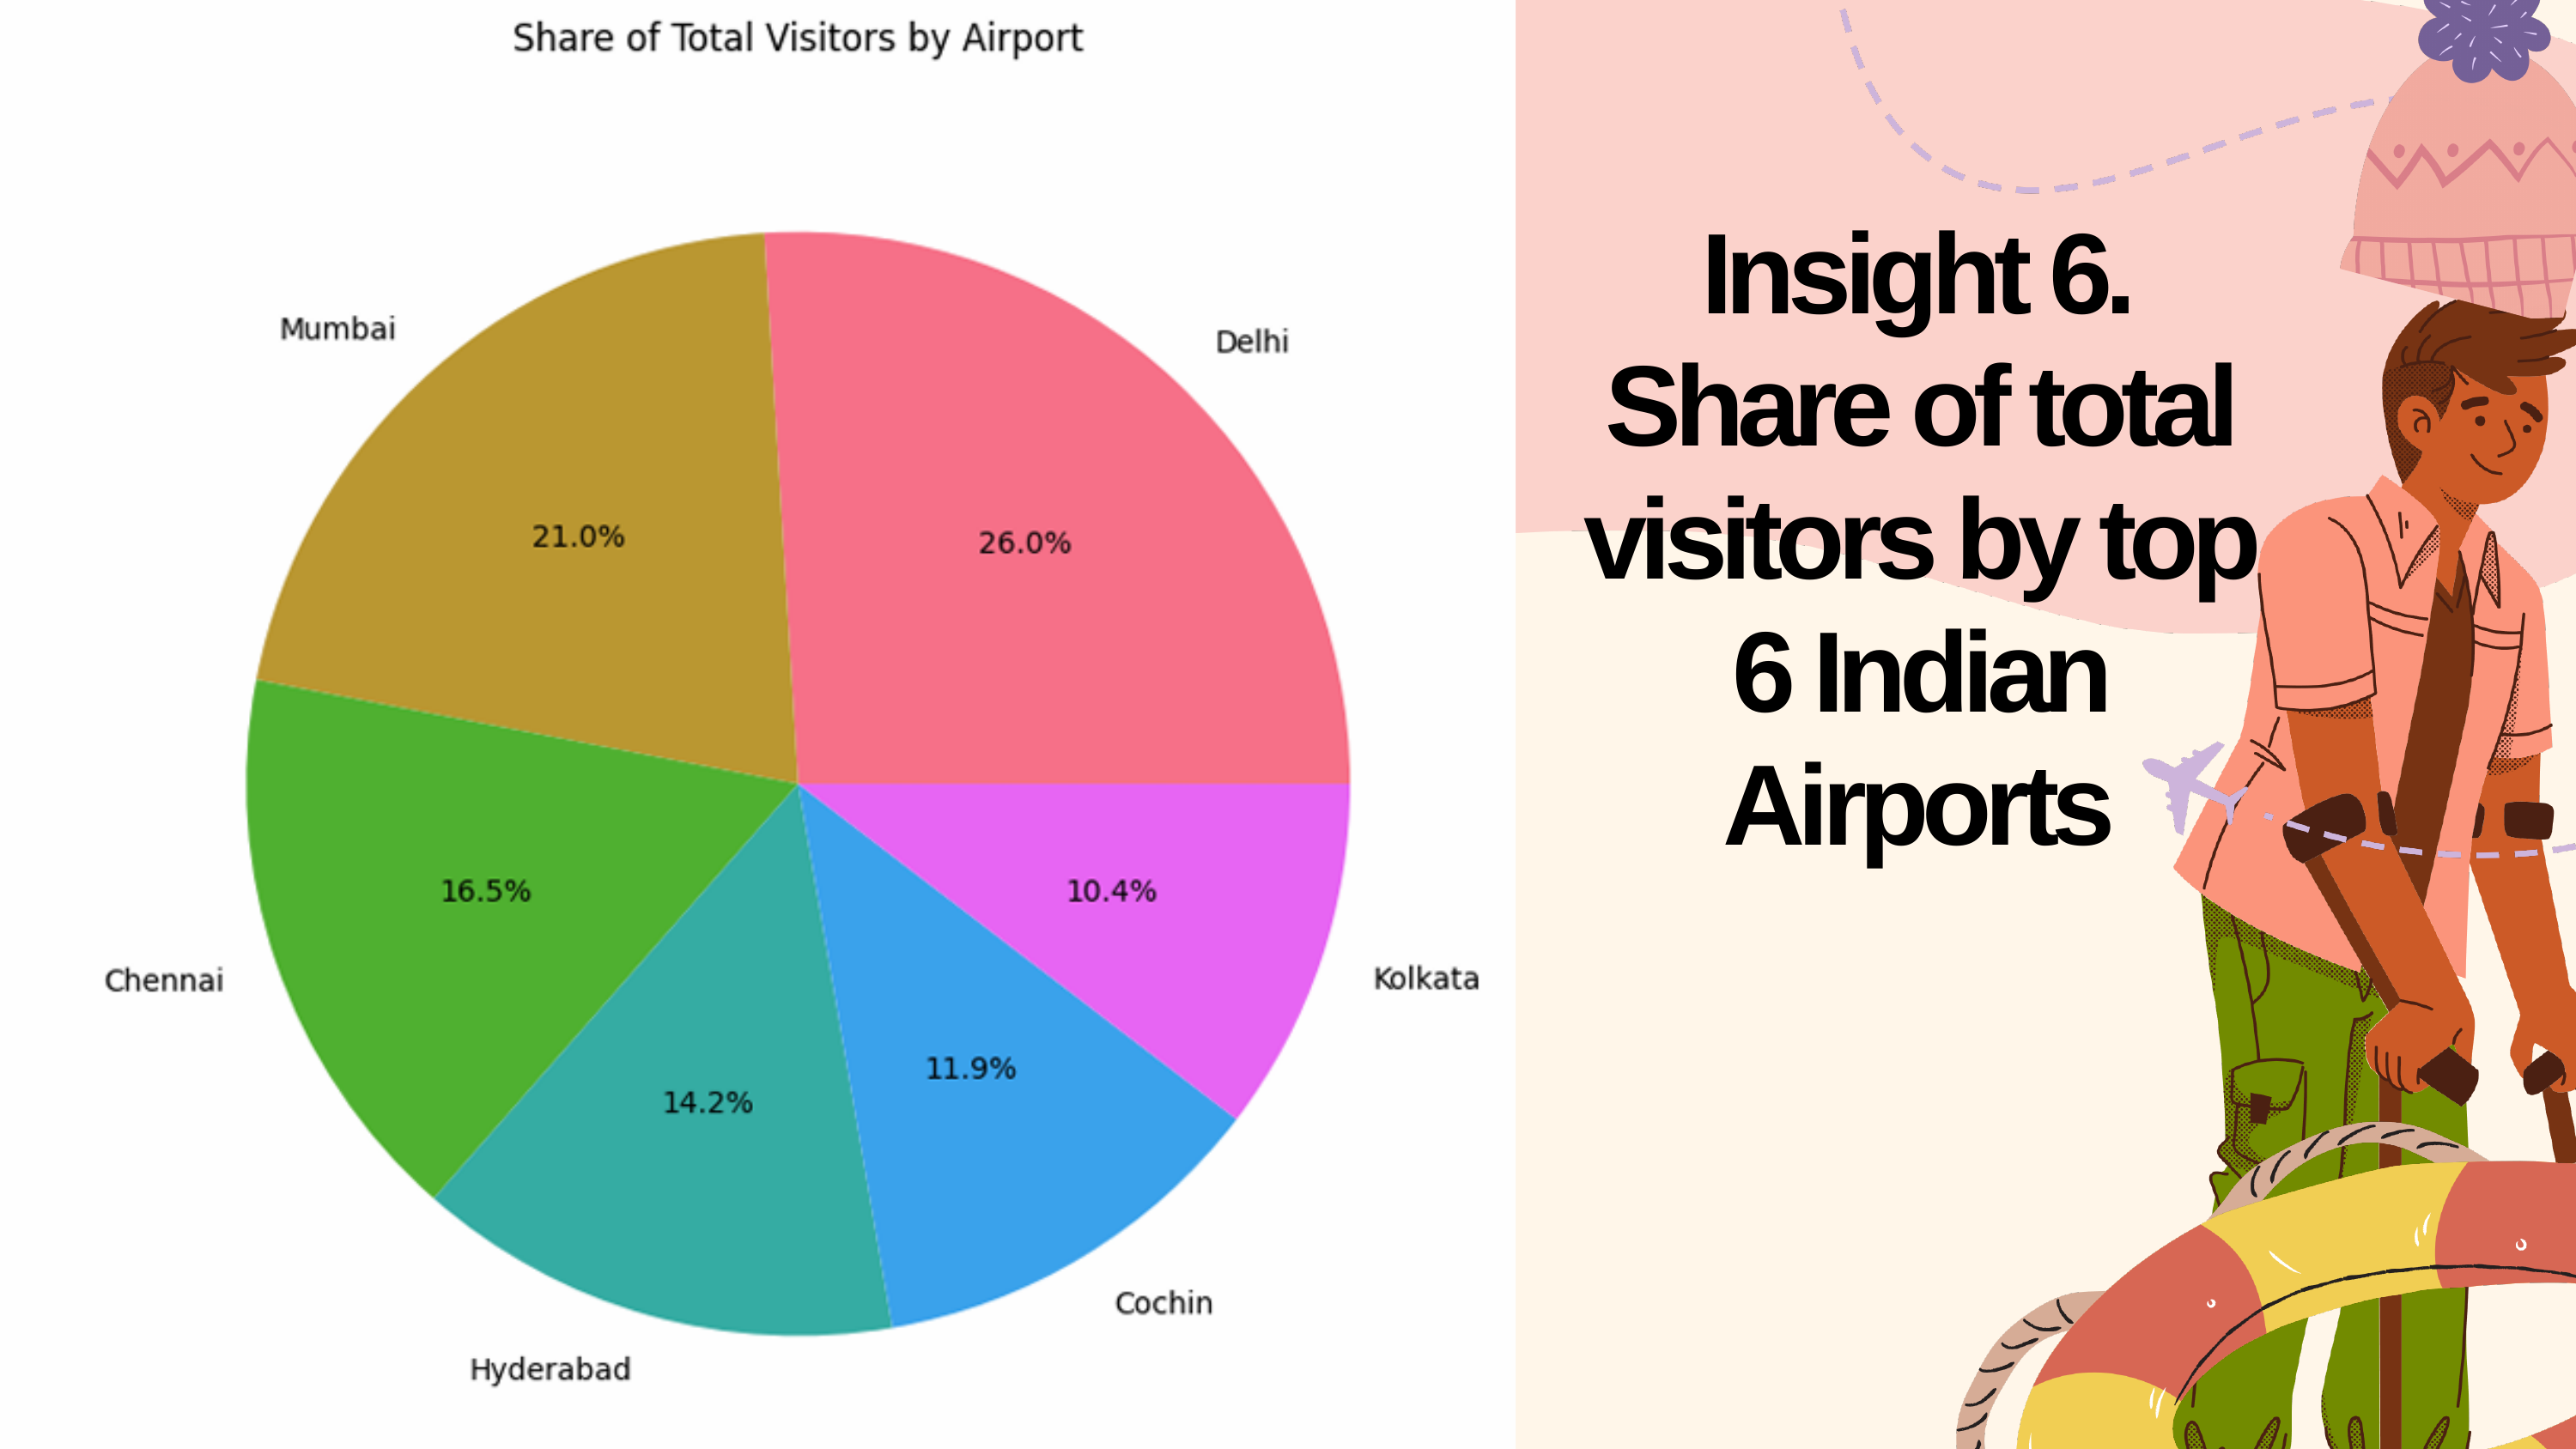

Insight 6.
Share of total visitors by top 6 Indian Airports